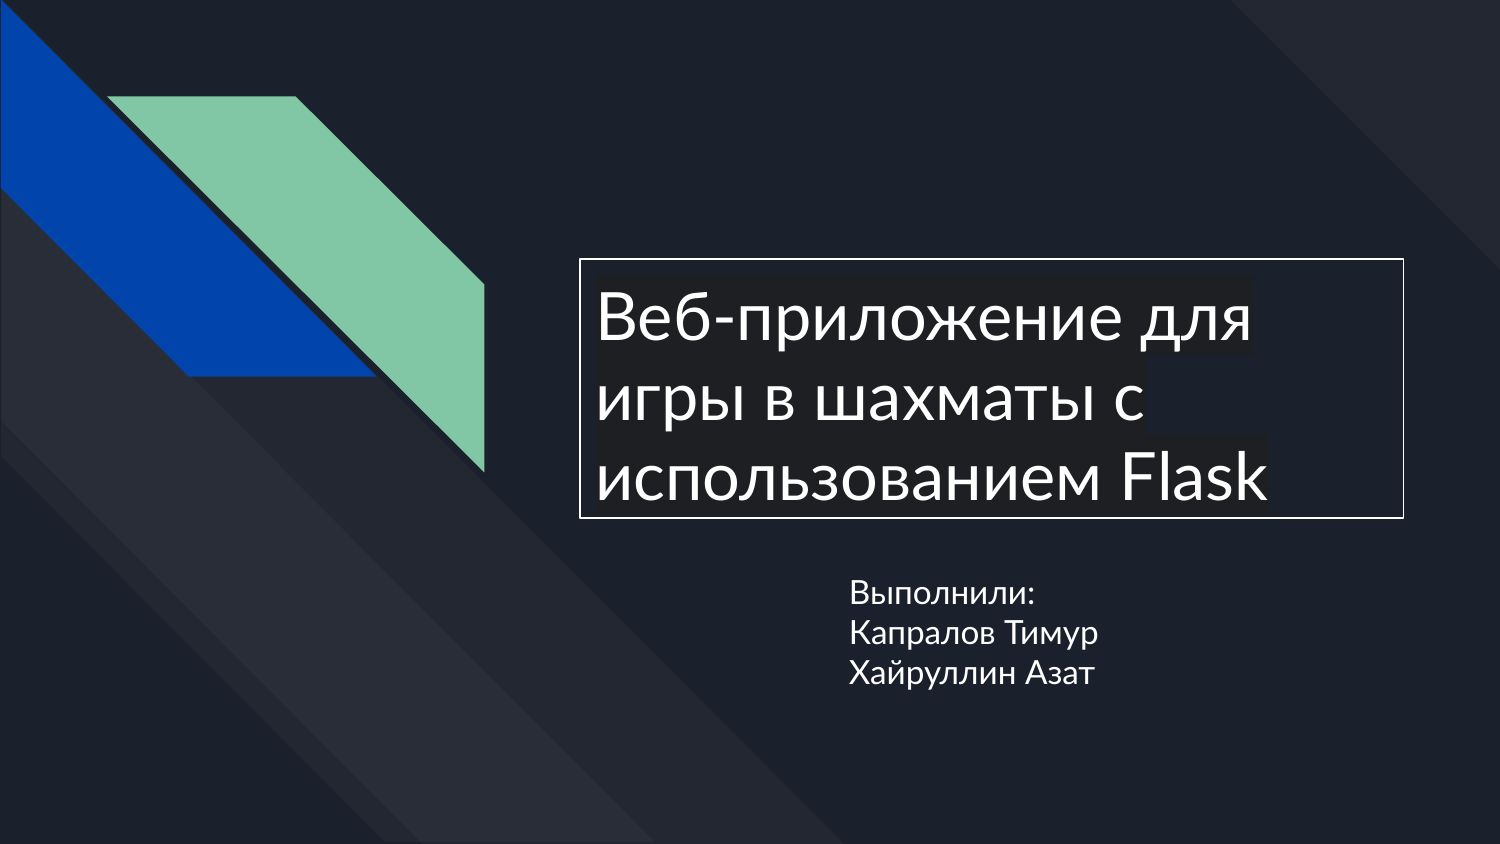

# Веб-приложение для игры в шахматы с использованием Flask

Выполнили:
Капралов Тимур
Хайруллин Азат